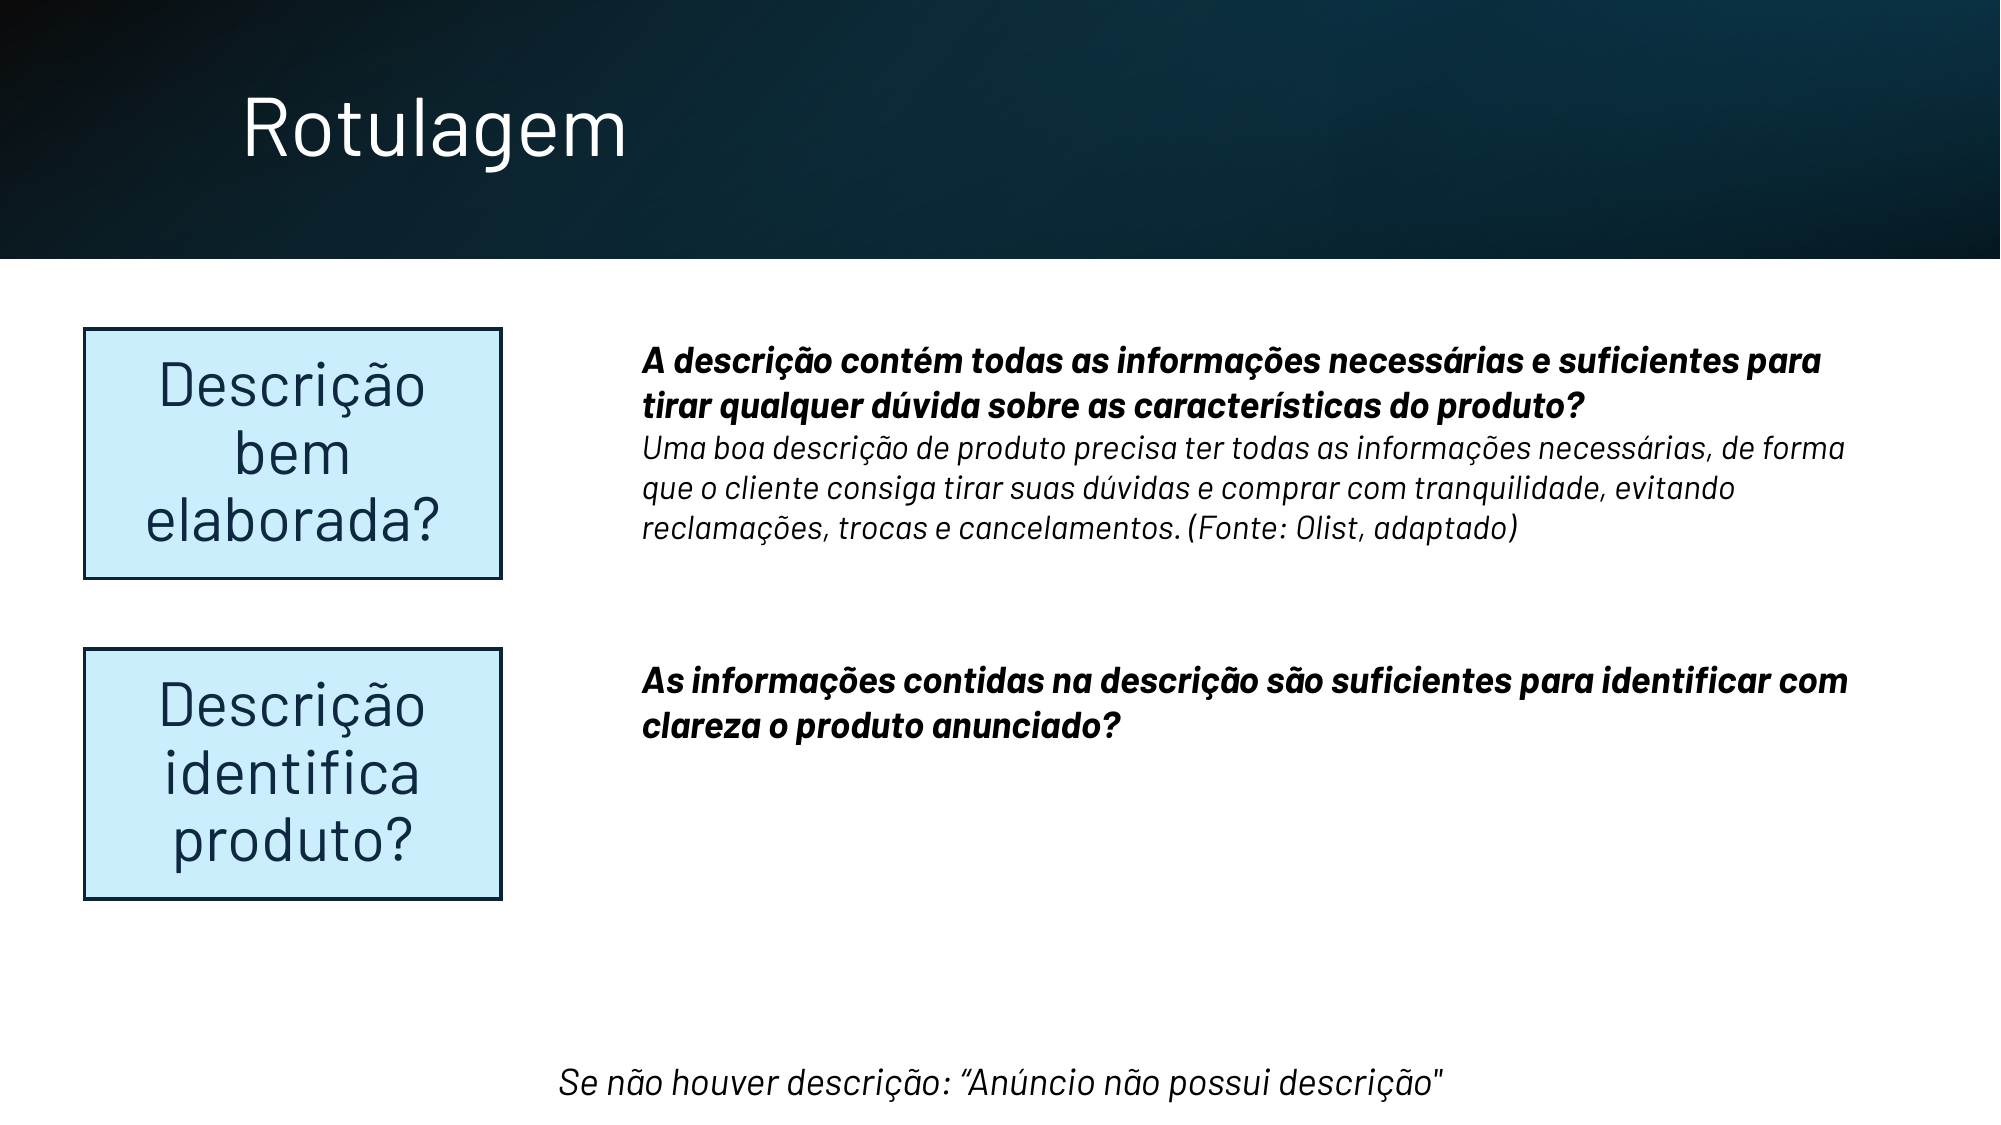

# Rotulagem

Descrição bem elaborada?
A descrição contém todas as informações necessárias e suficientes para tirar qualquer dúvida sobre as características do produto?
Uma boa descrição de produto precisa ter todas as informações necessárias, de forma que o cliente consiga tirar suas dúvidas e comprar com tranquilidade, evitando reclamações, trocas e cancelamentos. (Fonte: Olist, adaptado)

Descrição identifica produto?
As informações contidas na descrição são suficientes para identificar com clareza o produto anunciado?
Se não houver descrição: “Anúncio não possui descrição"